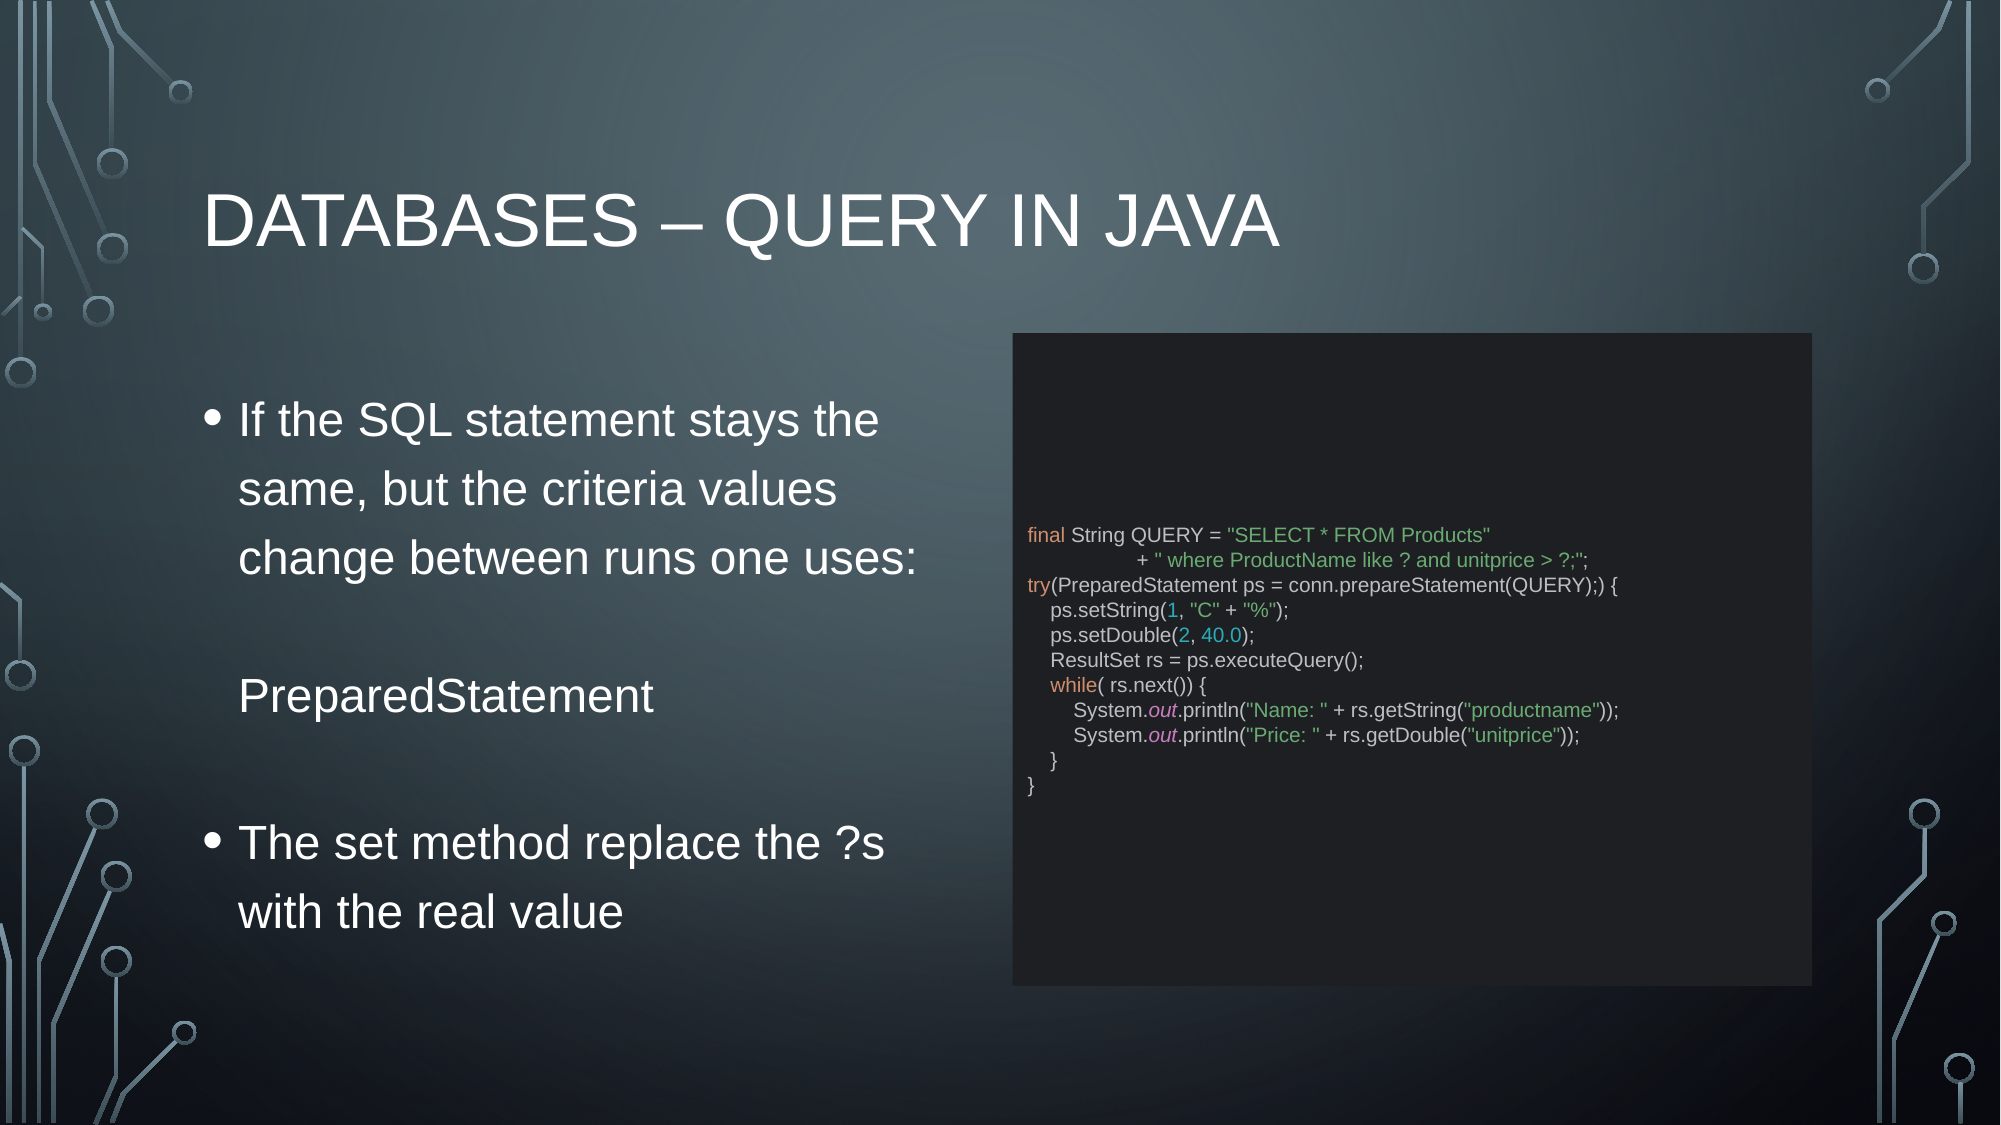

# Databases – Query in JAVA
If the SQL statement stays the same, but the criteria values change between runs one uses:
PreparedStatement
The set method replace the ?s with the real value
final String QUERY = "SELECT * FROM Products"
                   + " where ProductName like ? and unitprice > ?;";
try(PreparedStatement ps = conn.prepareStatement(QUERY);) {
    ps.setString(1, "C" + "%");
    ps.setDouble(2, 40.0);
    ResultSet rs = ps.executeQuery();
    while( rs.next()) {
        System.out.println("Name: " + rs.getString("productname"));
        System.out.println("Price: " + rs.getDouble("unitprice"));
    }
}